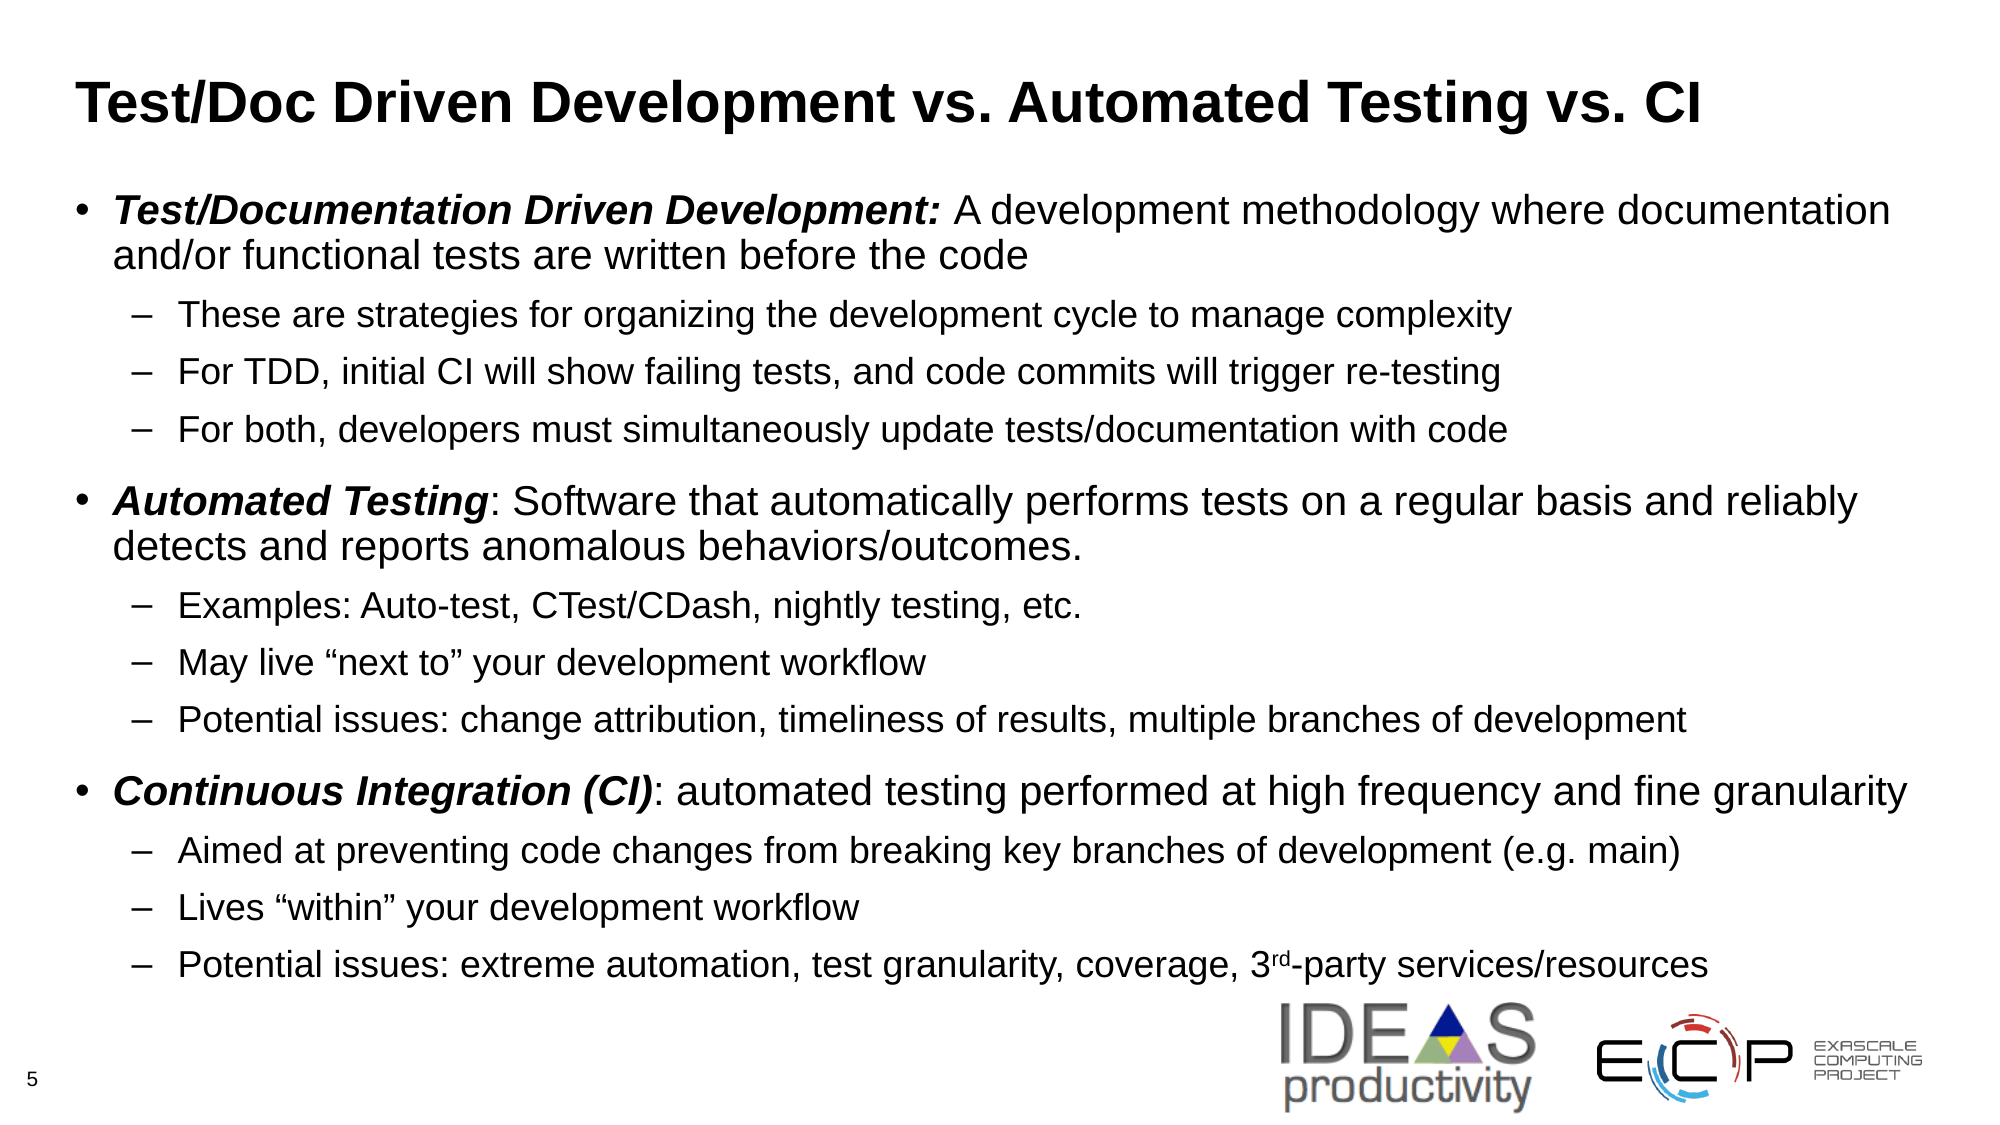

# Test/Doc Driven Development vs. Automated Testing vs. CI
Test/Documentation Driven Development: A development methodology where documentation and/or functional tests are written before the code
These are strategies for organizing the development cycle to manage complexity
For TDD, initial CI will show failing tests, and code commits will trigger re-testing
For both, developers must simultaneously update tests/documentation with code
Automated Testing: Software that automatically performs tests on a regular basis and reliably detects and reports anomalous behaviors/outcomes.
Examples: Auto-test, CTest/CDash, nightly testing, etc.
May live “next to” your development workflow
Potential issues: change attribution, timeliness of results, multiple branches of development
Continuous Integration (CI): automated testing performed at high frequency and fine granularity
Aimed at preventing code changes from breaking key branches of development (e.g. main)
Lives “within” your development workflow
Potential issues: extreme automation, test granularity, coverage, 3rd-party services/resources